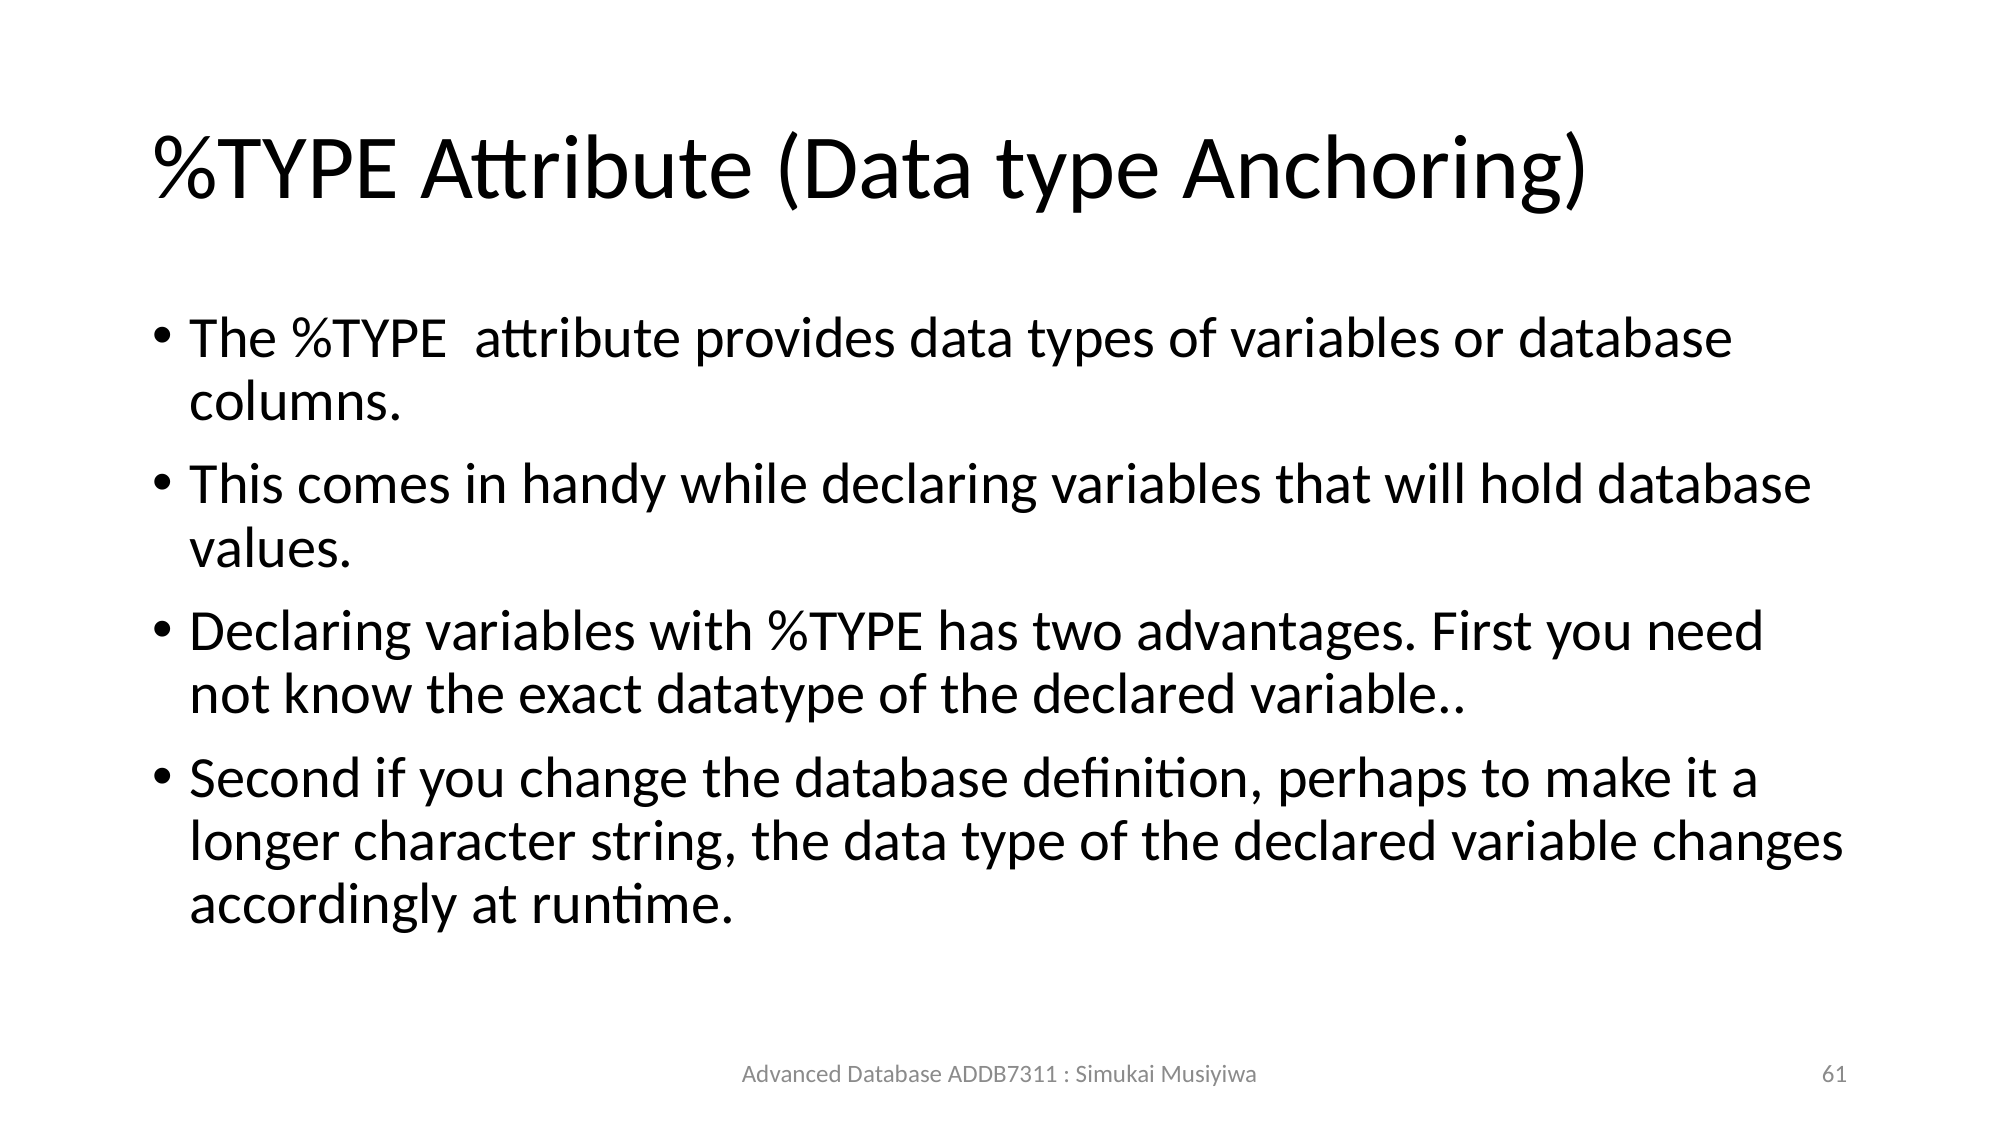

# %TYPE Attribute (Data type Anchoring)
The %TYPE  attribute provides data types of variables or database columns.
This comes in handy while declaring variables that will hold database values.
Declaring variables with %TYPE has two advantages. First you need not know the exact datatype of the declared variable..
Second if you change the database definition, perhaps to make it a longer character string, the data type of the declared variable changes accordingly at runtime.

Advanced Database ADDB7311 : Simukai Musiyiwa
61